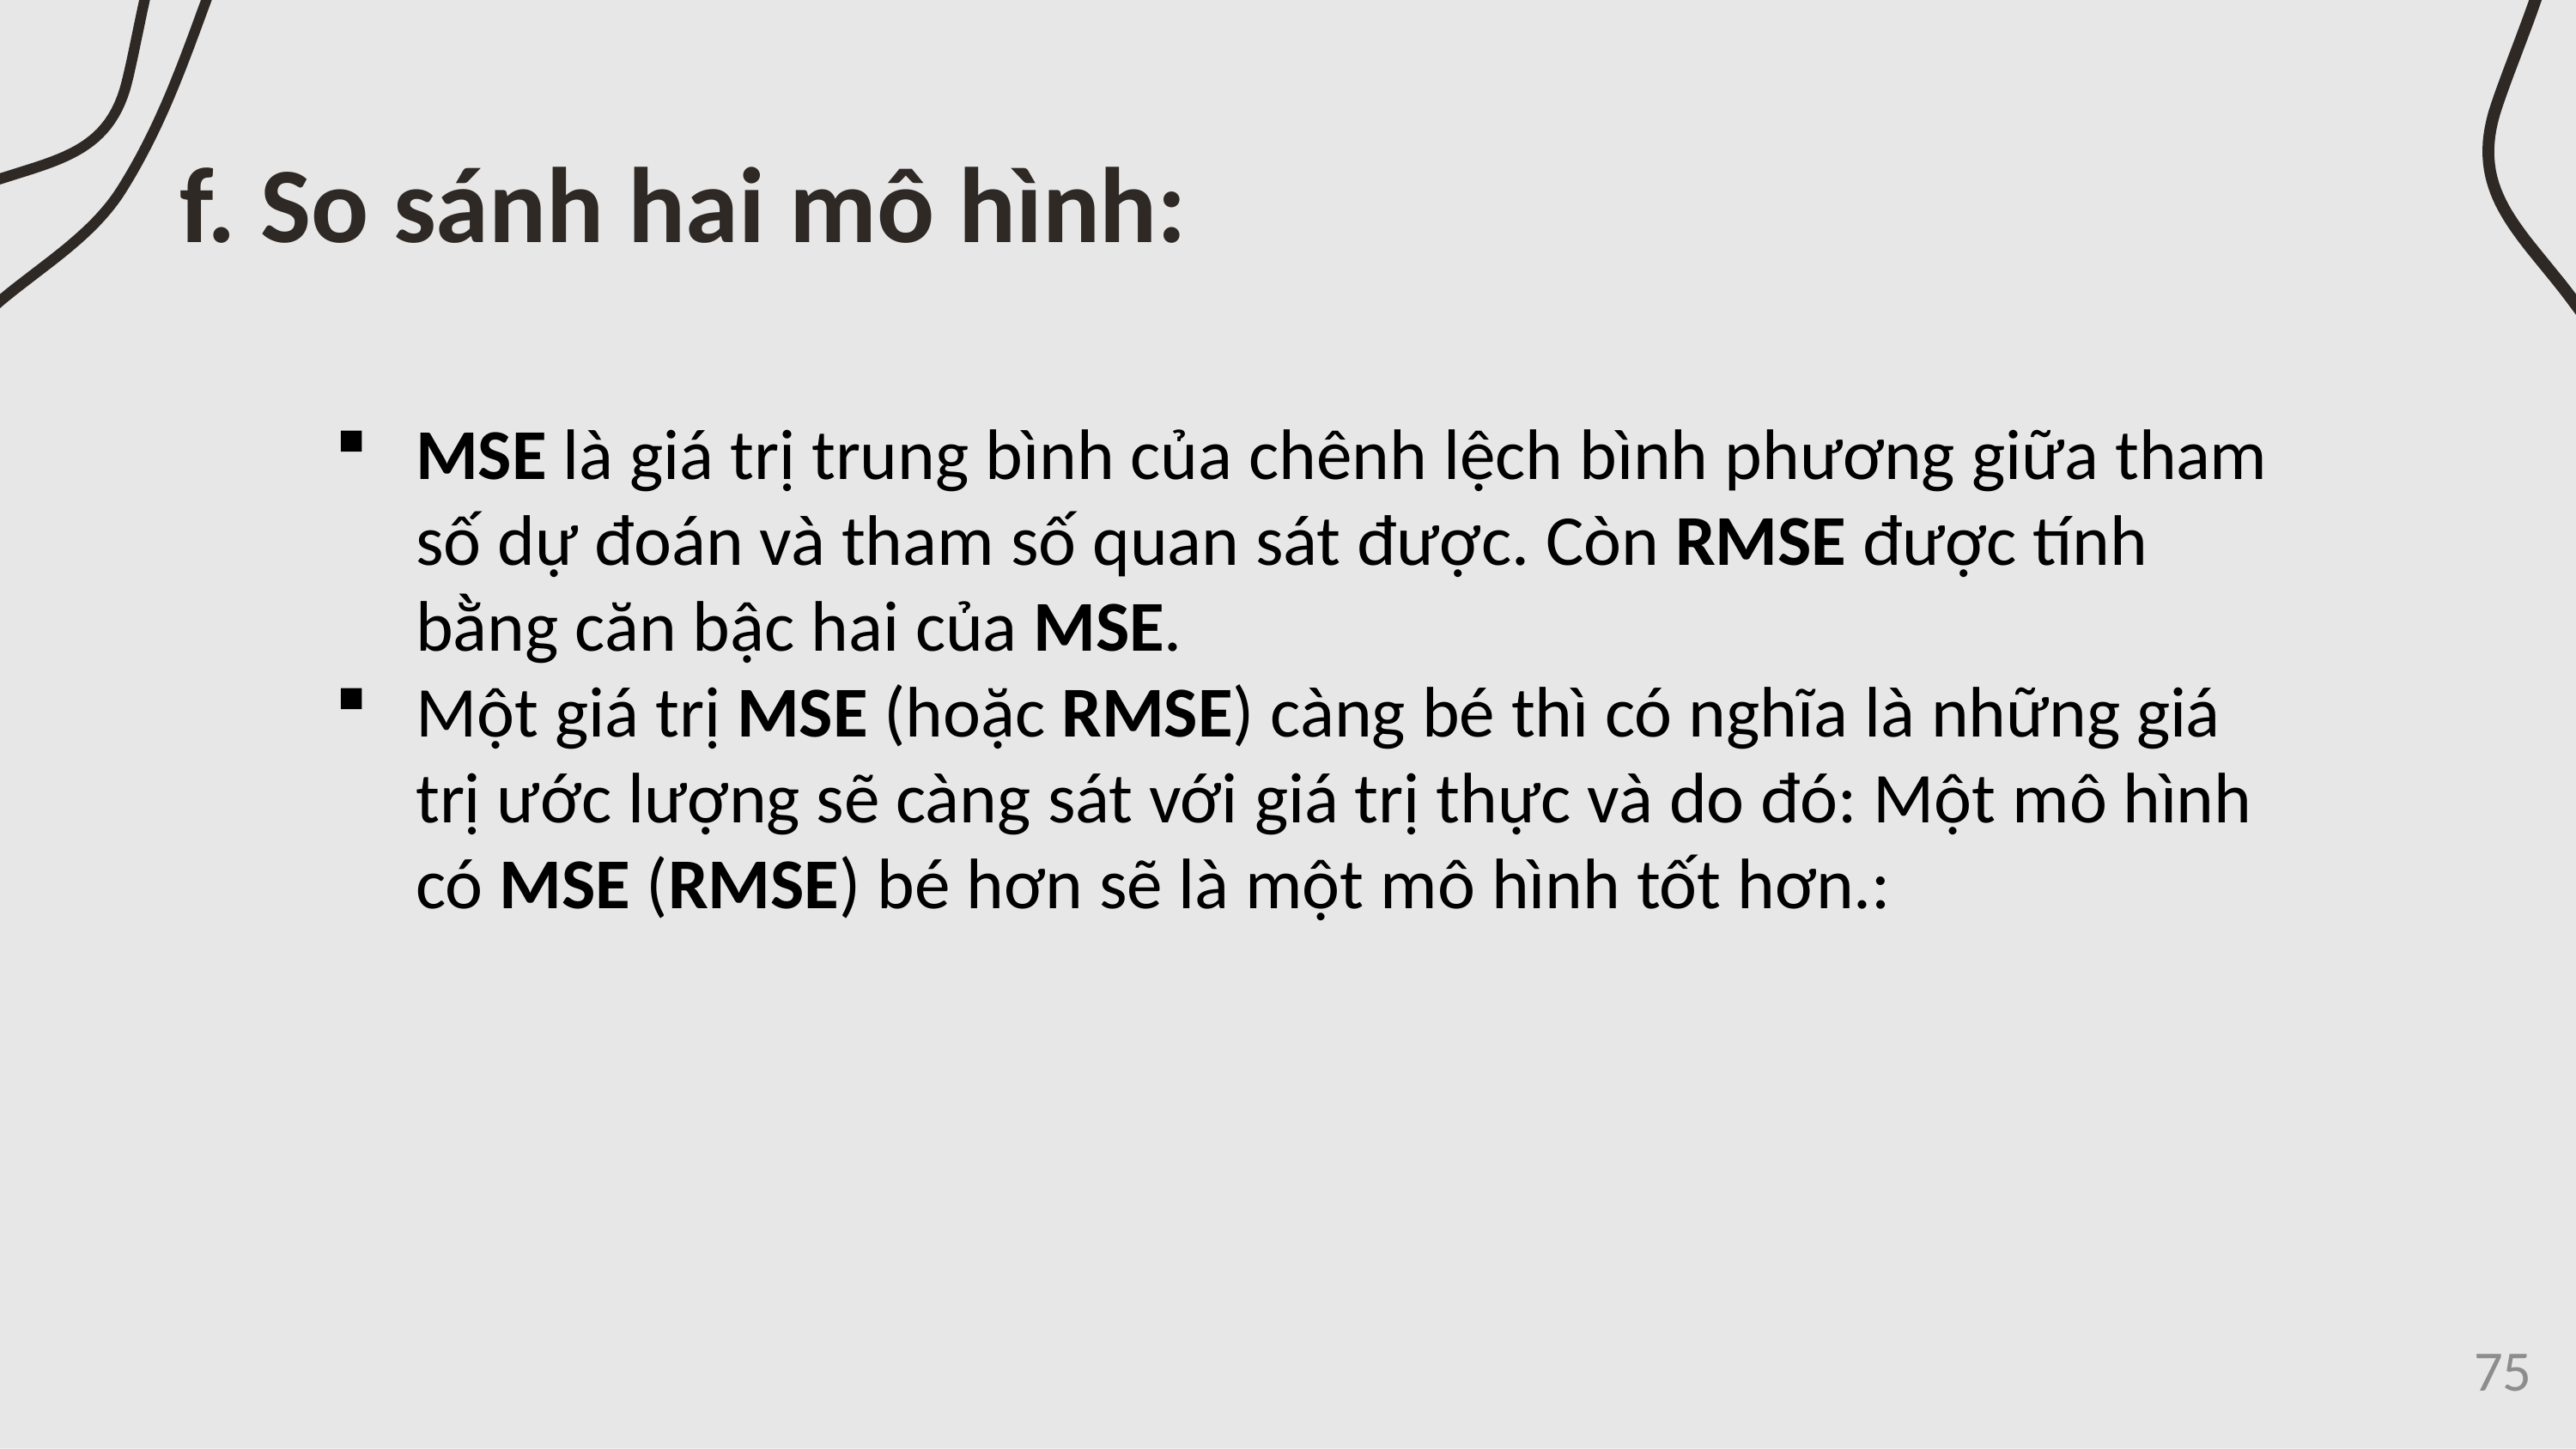

# f. So sánh hai mô hình:
MSE là giá trị trung bình của chênh lệch bình phương giữa tham số dự đoán và tham số quan sát được. Còn RMSE được tính
bằng căn bậc hai của MSE.
Một giá trị MSE (hoặc RMSE) càng bé thì có nghĩa là những giá trị ước lượng sẽ càng sát với giá trị thực và do đó: Một mô hình có MSE (RMSE) bé hơn sẽ là một mô hình tốt hơn.:
75